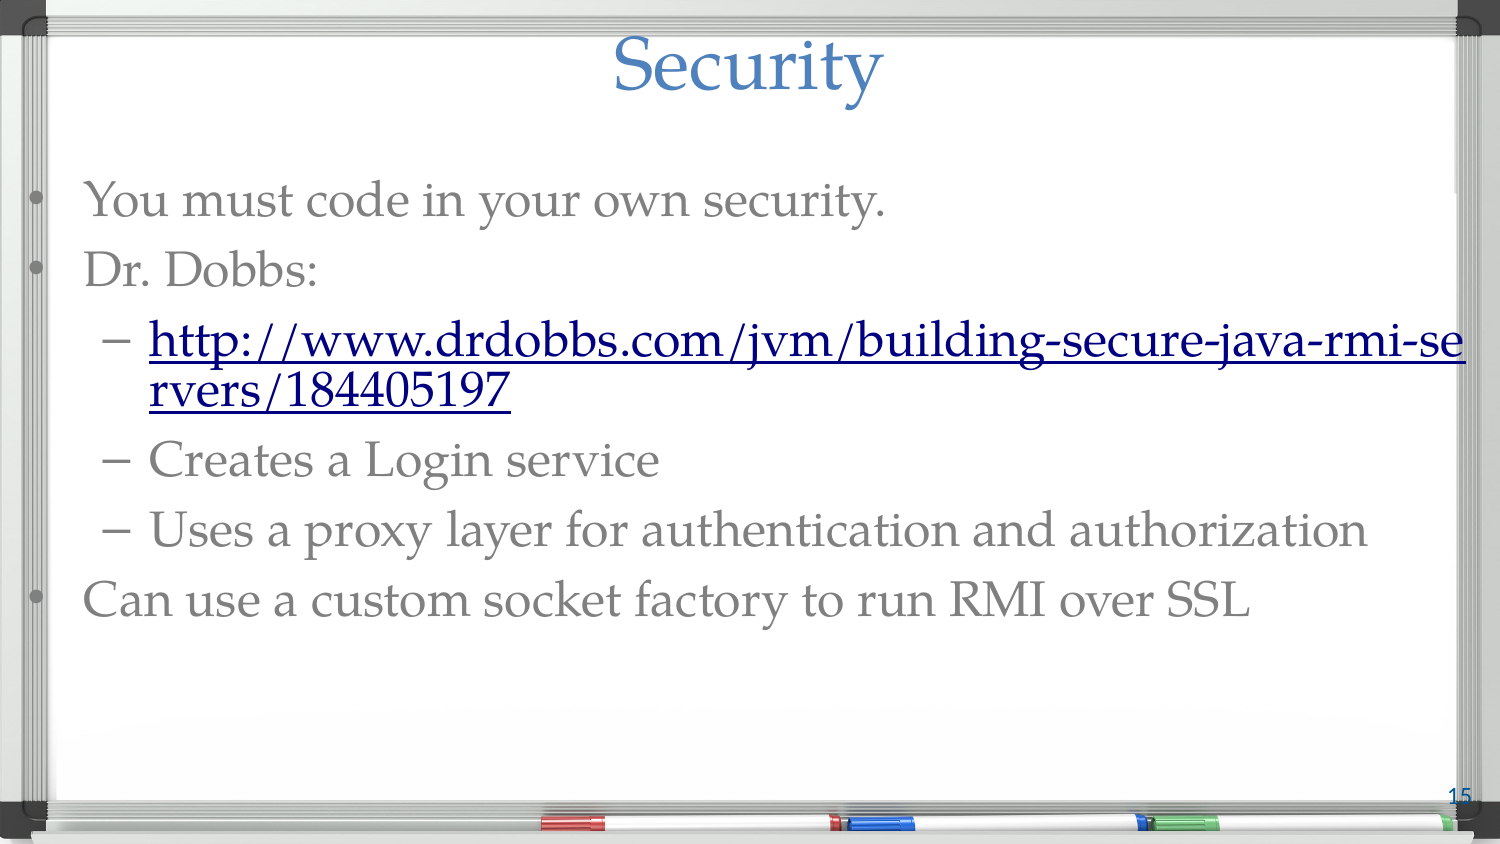

# Security
You must code in your own security.
Dr. Dobbs:
http://www.drdobbs.com/jvm/building-secure-java-rmi-servers/184405197
Creates a Login service
Uses a proxy layer for authentication and authorization
Can use a custom socket factory to run RMI over SSL
15